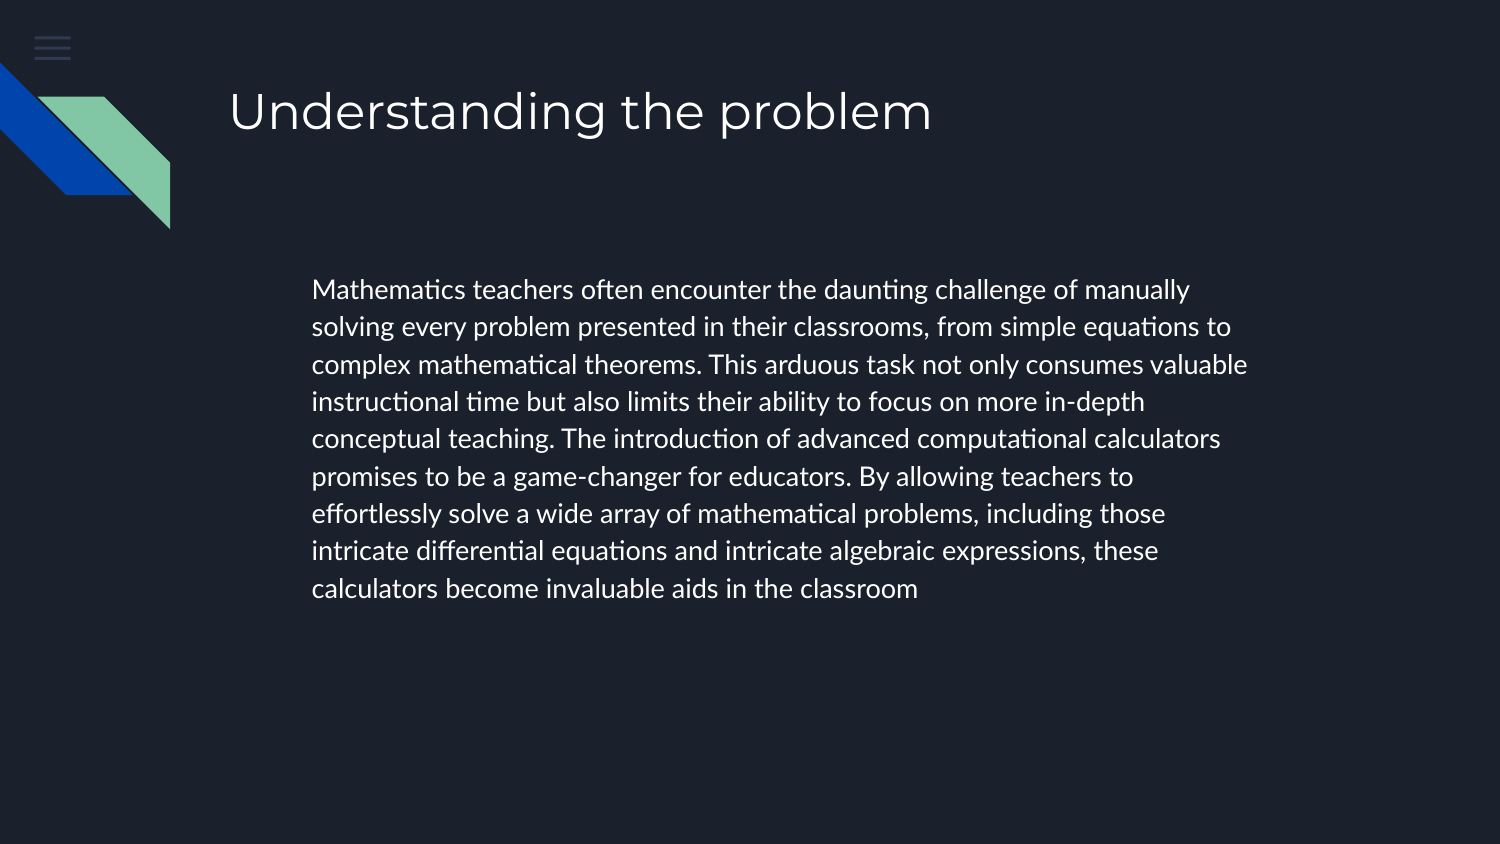

# Understanding the problem
Mathematics teachers often encounter the daunting challenge of manually solving every problem presented in their classrooms, from simple equations to complex mathematical theorems. This arduous task not only consumes valuable instructional time but also limits their ability to focus on more in-depth conceptual teaching. The introduction of advanced computational calculators promises to be a game-changer for educators. By allowing teachers to effortlessly solve a wide array of mathematical problems, including those intricate differential equations and intricate algebraic expressions, these calculators become invaluable aids in the classroom